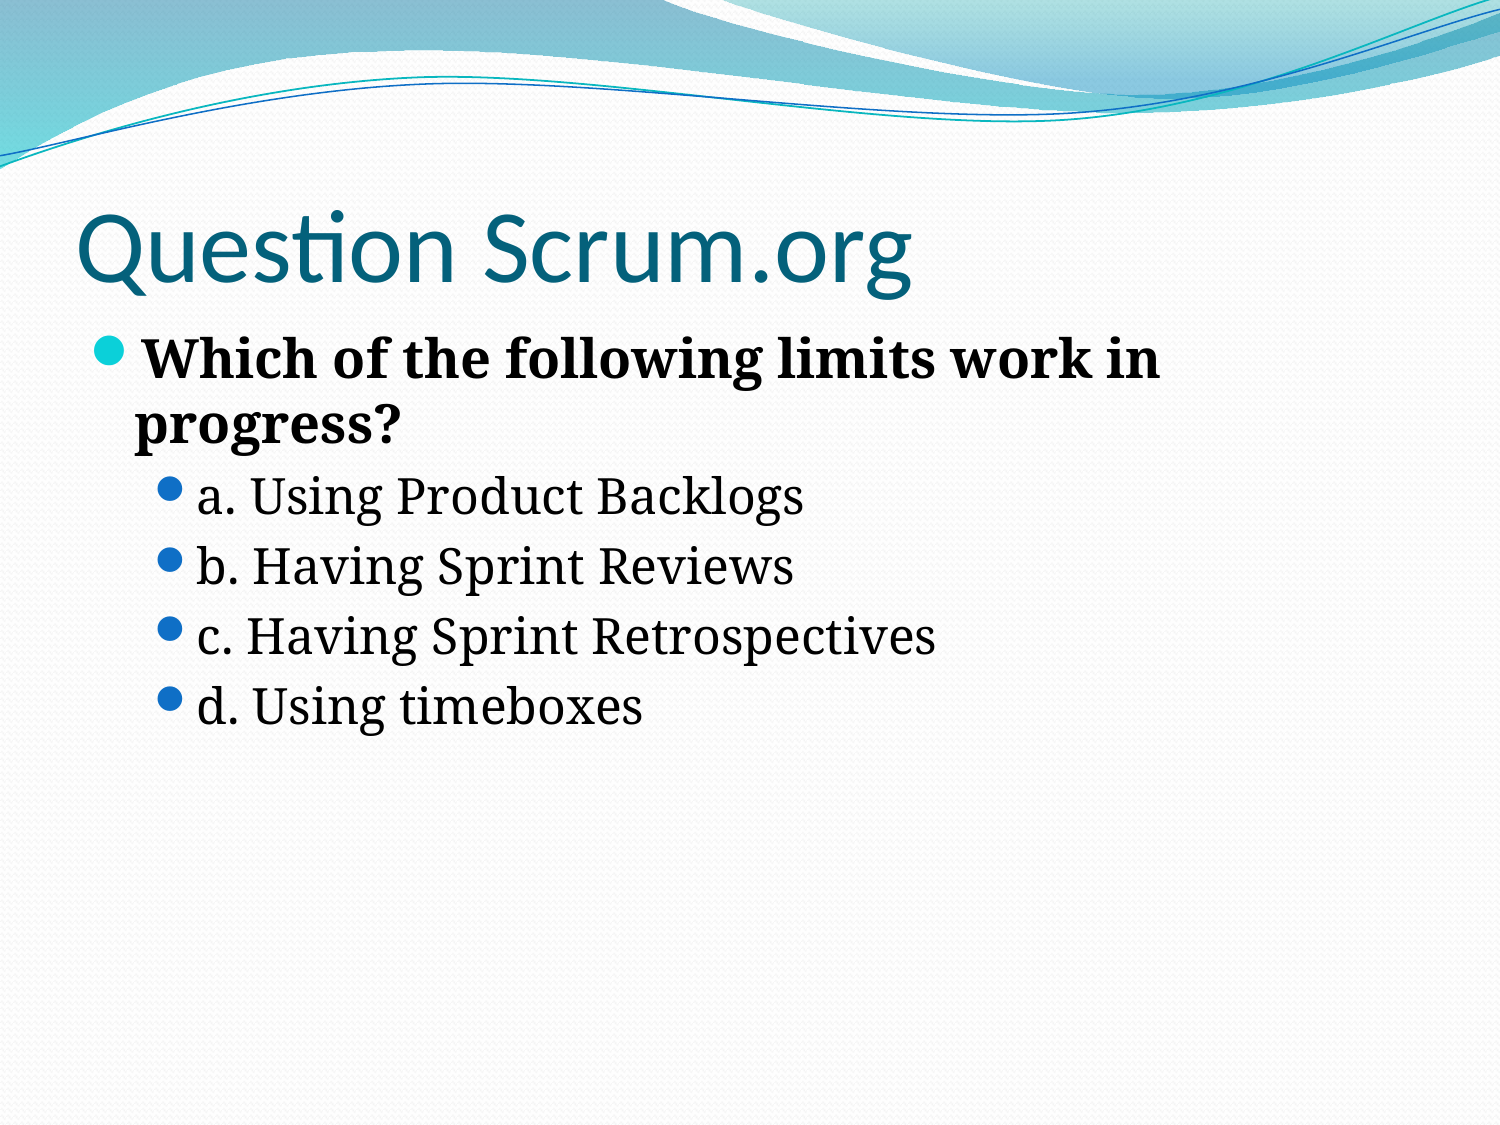

# Question Scrum.org
Which of the following limits work in progress?
a. Using Product Backlogs
b. Having Sprint Reviews
c. Having Sprint Retrospectives
d. Using timeboxes